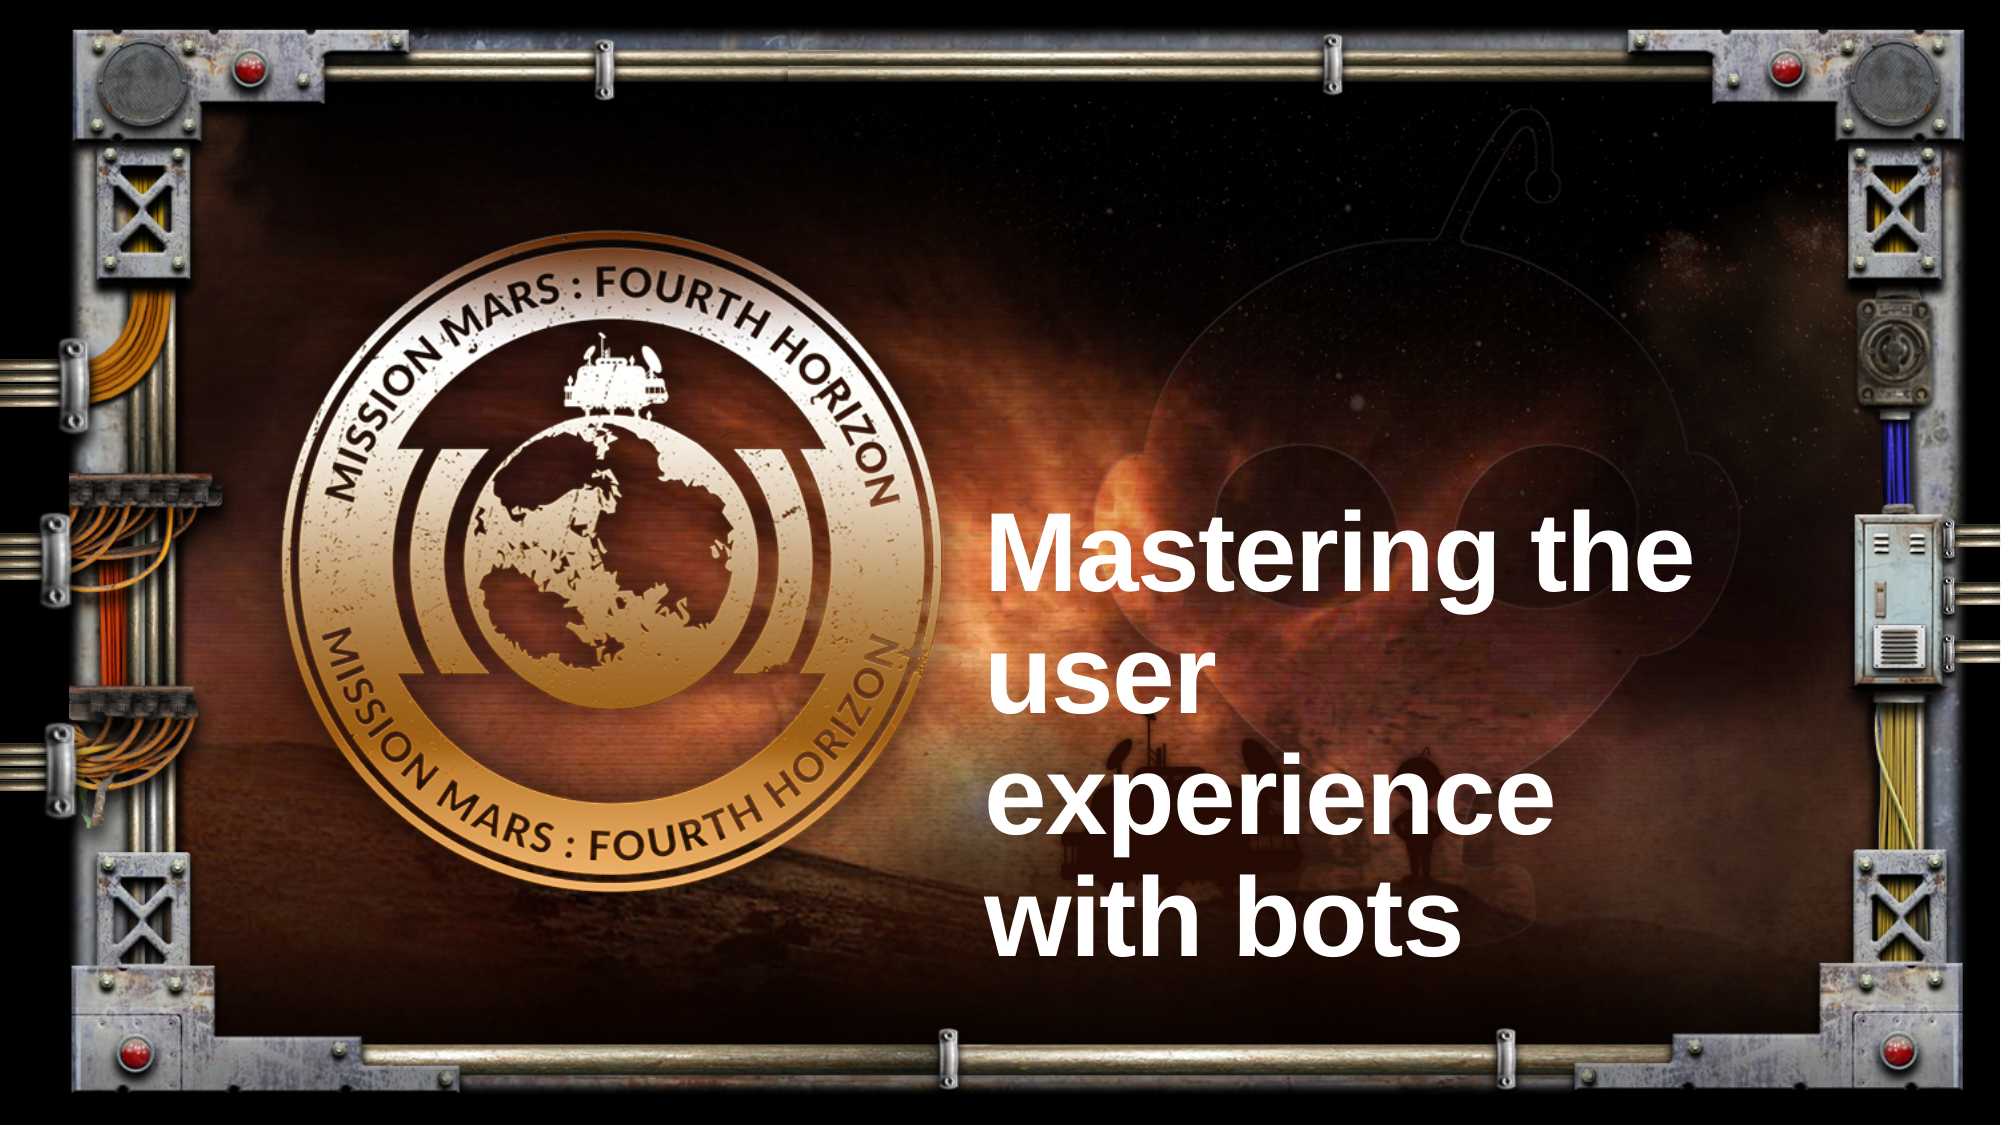

# Mastering the user experience with bots